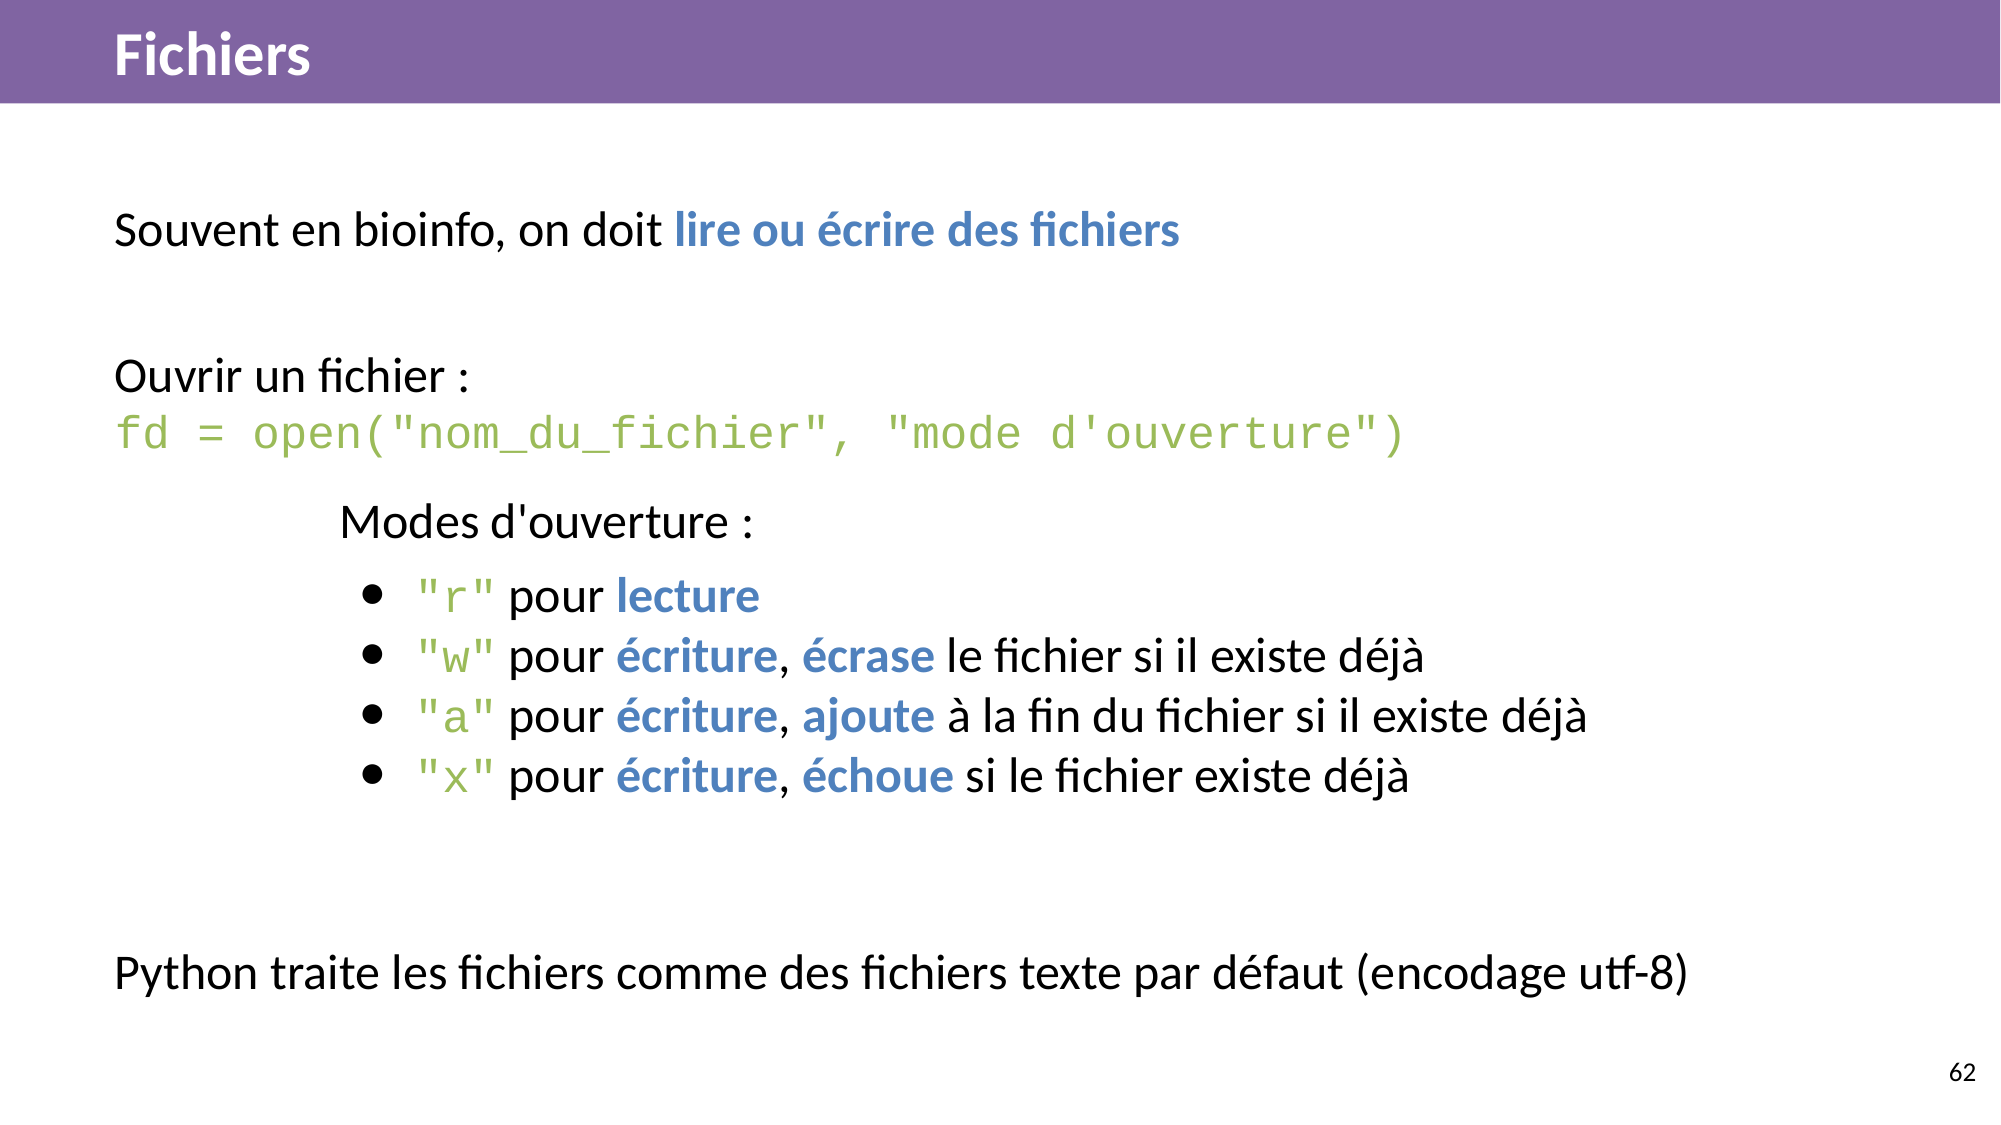

# Fichiers
Souvent en bioinfo, on doit lire ou écrire des fichiers

Ouvrir un fichier :
fd = open("nom_du_fichier", "mode d'ouverture")

Modes d'ouverture :
"r" pour lecture
"w" pour écriture, écrase le fichier si il existe déjà
"a" pour écriture, ajoute à la fin du fichier si il existe déjà
"x" pour écriture, échoue si le fichier existe déjà
Python traite les fichiers comme des fichiers texte par défaut (encodage utf-8)
62